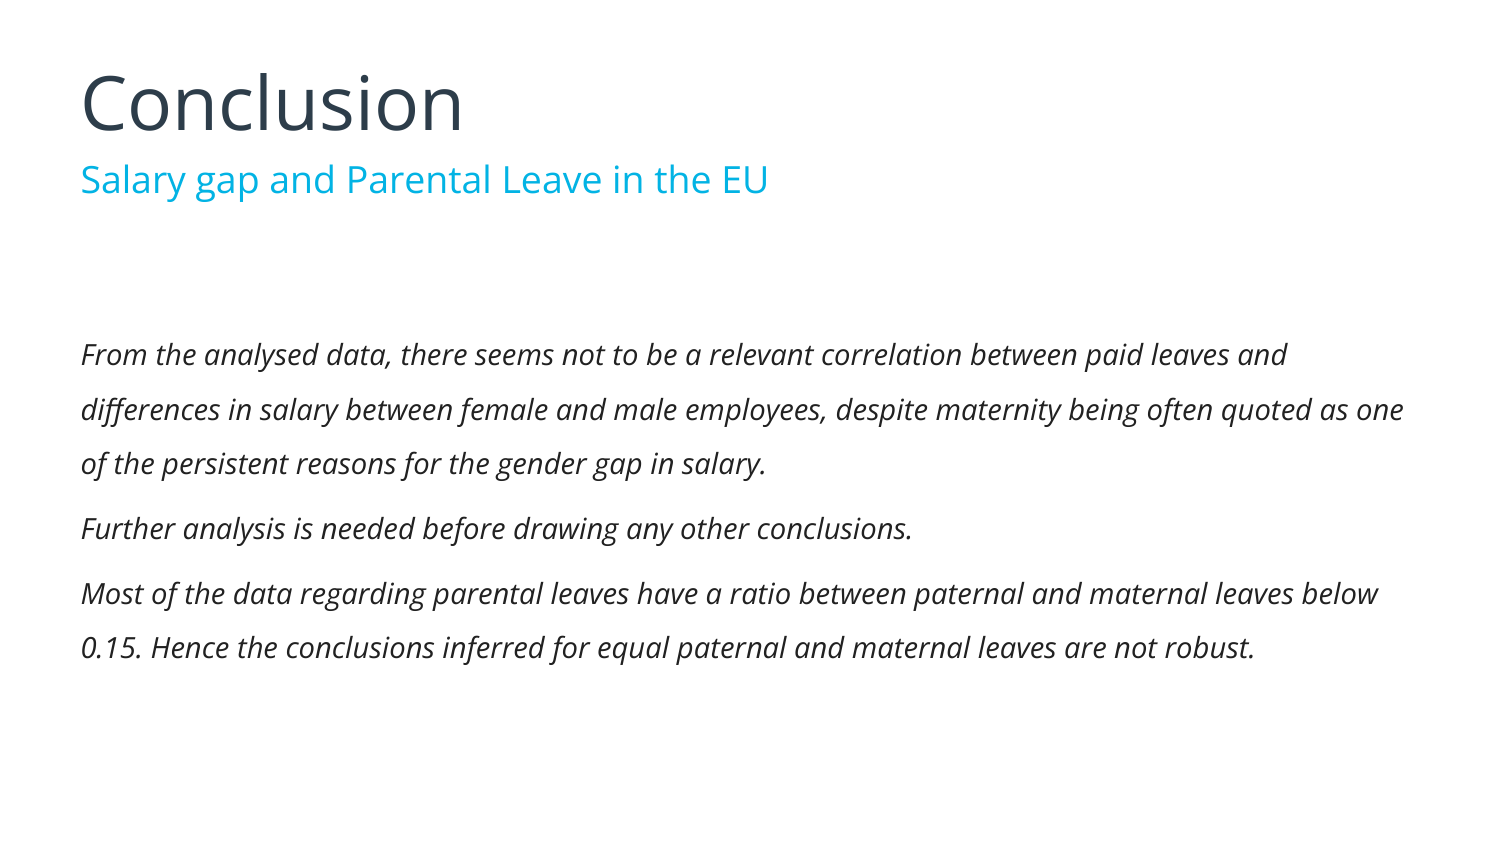

# Conclusion
Salary gap and Parental Leave in the EU

From the analysed data, there seems not to be a relevant correlation between paid leaves and differences in salary between female and male employees, despite maternity being often quoted as one of the persistent reasons for the gender gap in salary.
Further analysis is needed before drawing any other conclusions.
Most of the data regarding parental leaves have a ratio between paternal and maternal leaves below 0.15. Hence the conclusions inferred for equal paternal and maternal leaves are not robust.